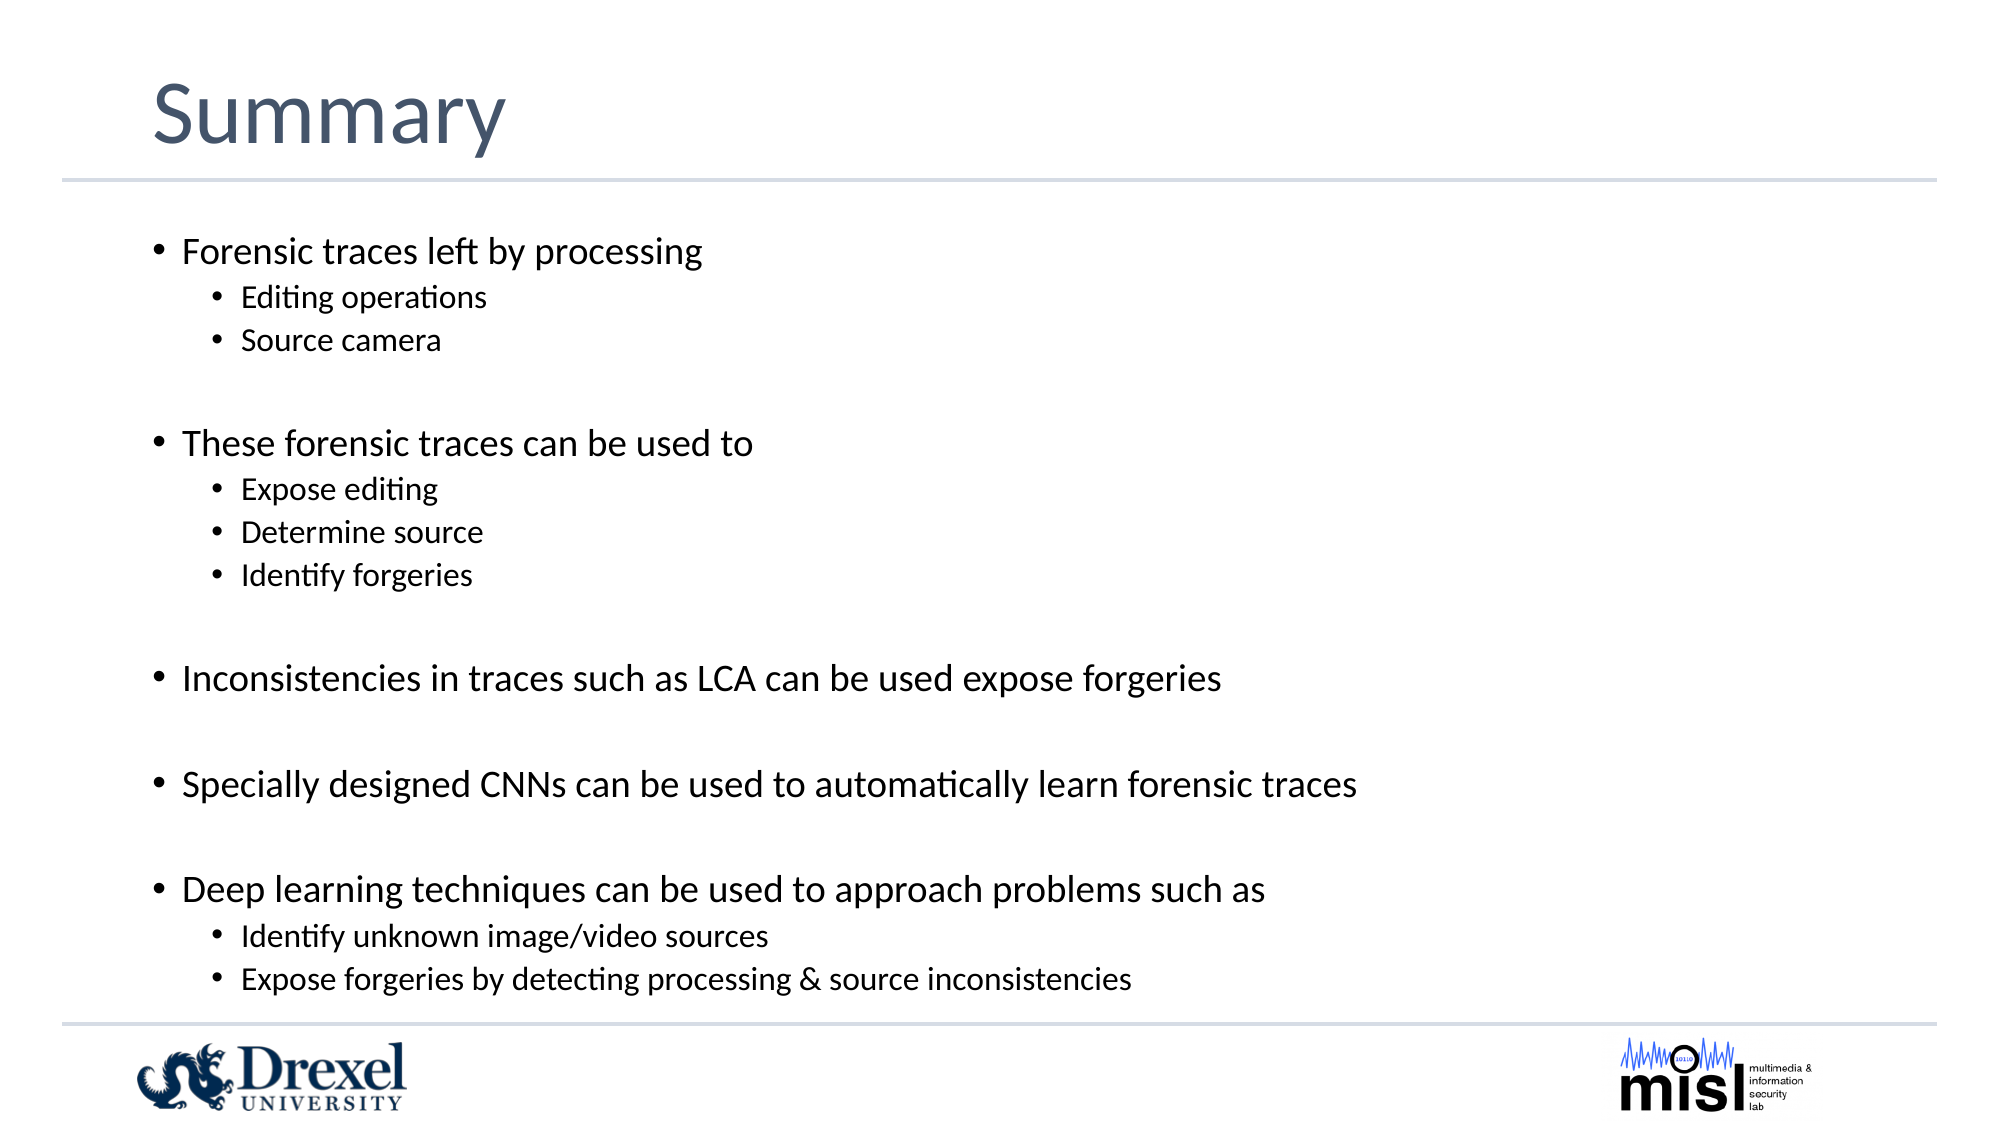

# Summary
Forensic traces left by processing
Editing operations
Source camera

These forensic traces can be used to
Expose editing
Determine source
Identify forgeries

Inconsistencies in traces such as LCA can be used expose forgeries

Specially designed CNNs can be used to automatically learn forensic traces

Deep learning techniques can be used to approach problems such as
Identify unknown image/video sources
Expose forgeries by detecting processing & source inconsistencies